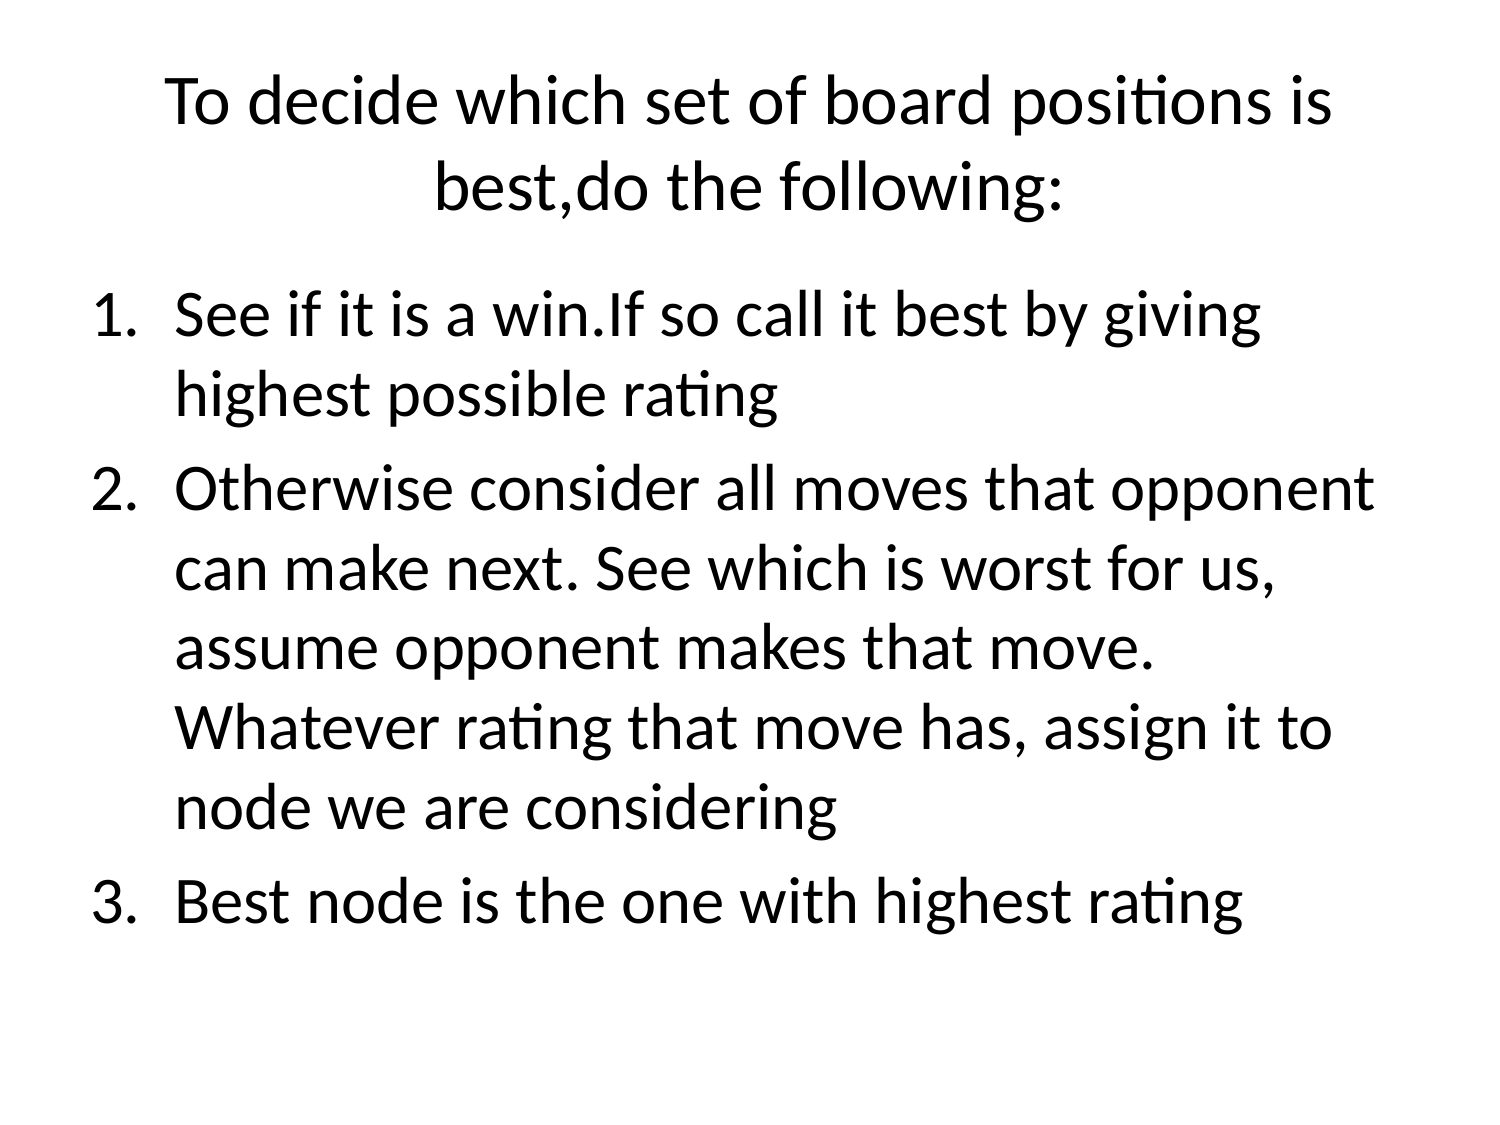

# To decide which set of board positions is best,do the following:
See if it is a win.If so call it best by giving highest possible rating
Otherwise consider all moves that opponent can make next. See which is worst for us, assume opponent makes that move. Whatever rating that move has, assign it to node we are considering
Best node is the one with highest rating